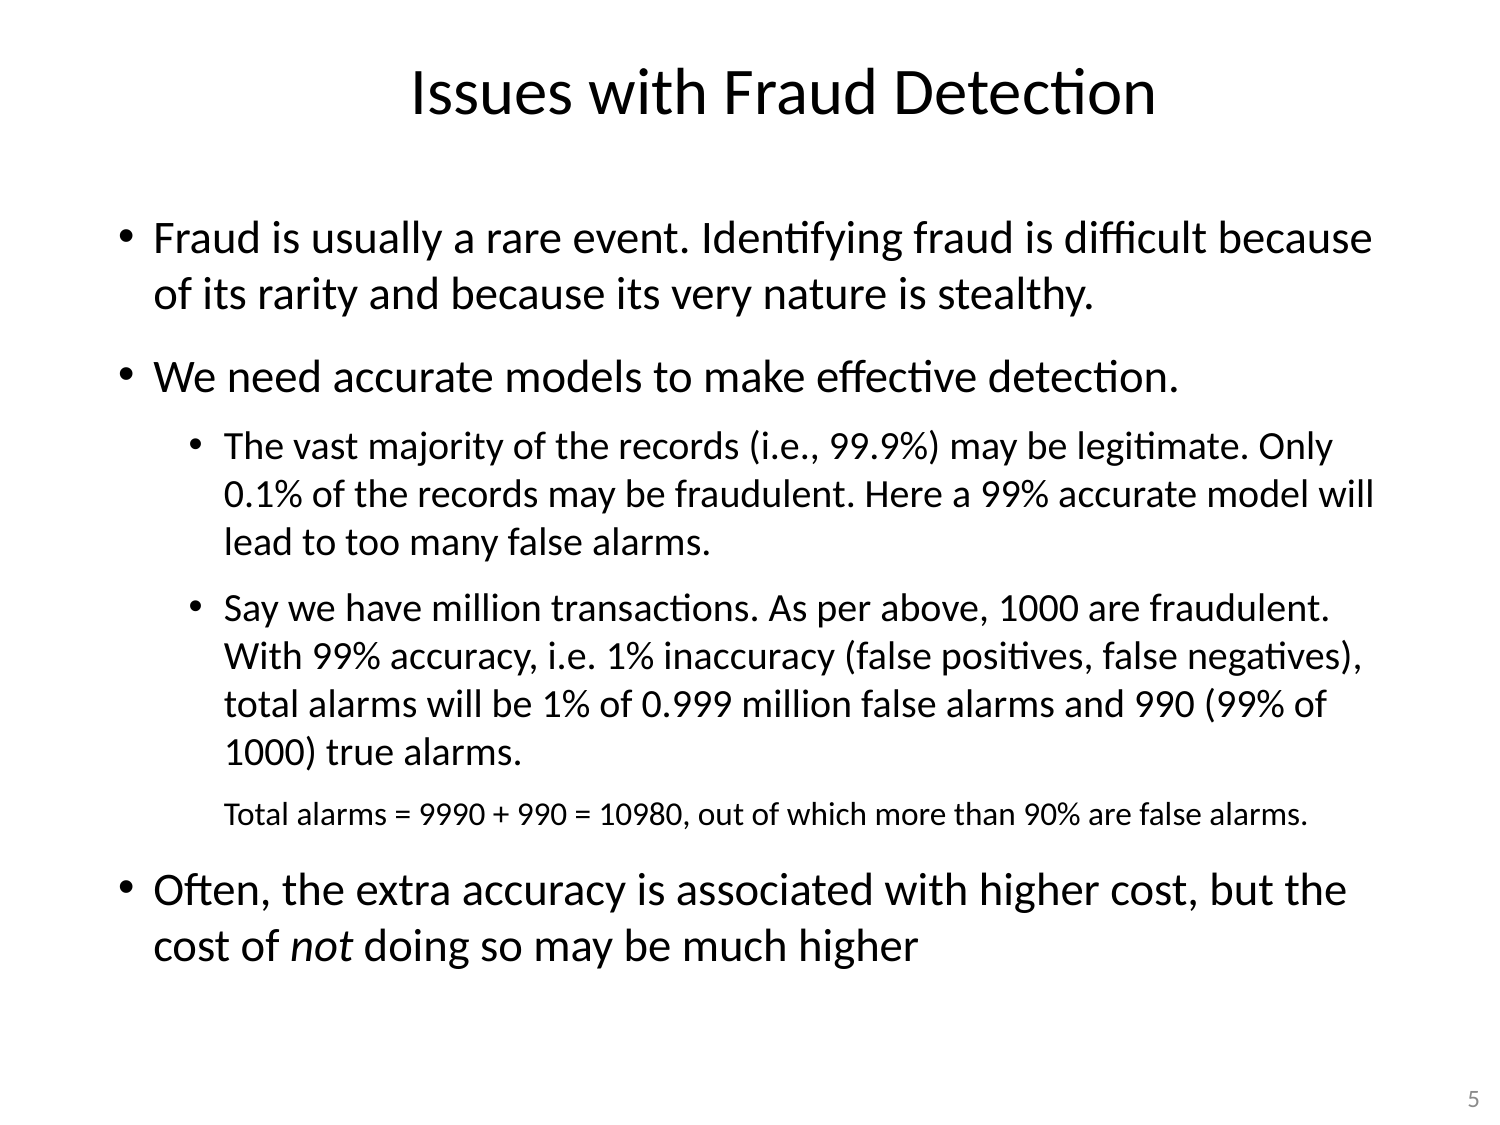

# Issues with Fraud Detection
Fraud is usually a rare event. Identifying fraud is difficult because of its rarity and because its very nature is stealthy.
We need accurate models to make effective detection.
The vast majority of the records (i.e., 99.9%) may be legitimate. Only 0.1% of the records may be fraudulent. Here a 99% accurate model will lead to too many false alarms.
Say we have million transactions. As per above, 1000 are fraudulent. With 99% accuracy, i.e. 1% inaccuracy (false positives, false negatives), total alarms will be 1% of 0.999 million false alarms and 990 (99% of 1000) true alarms.
Total alarms = 9990 + 990 = 10980, out of which more than 90% are false alarms.
Often, the extra accuracy is associated with higher cost, but the cost of not doing so may be much higher
5